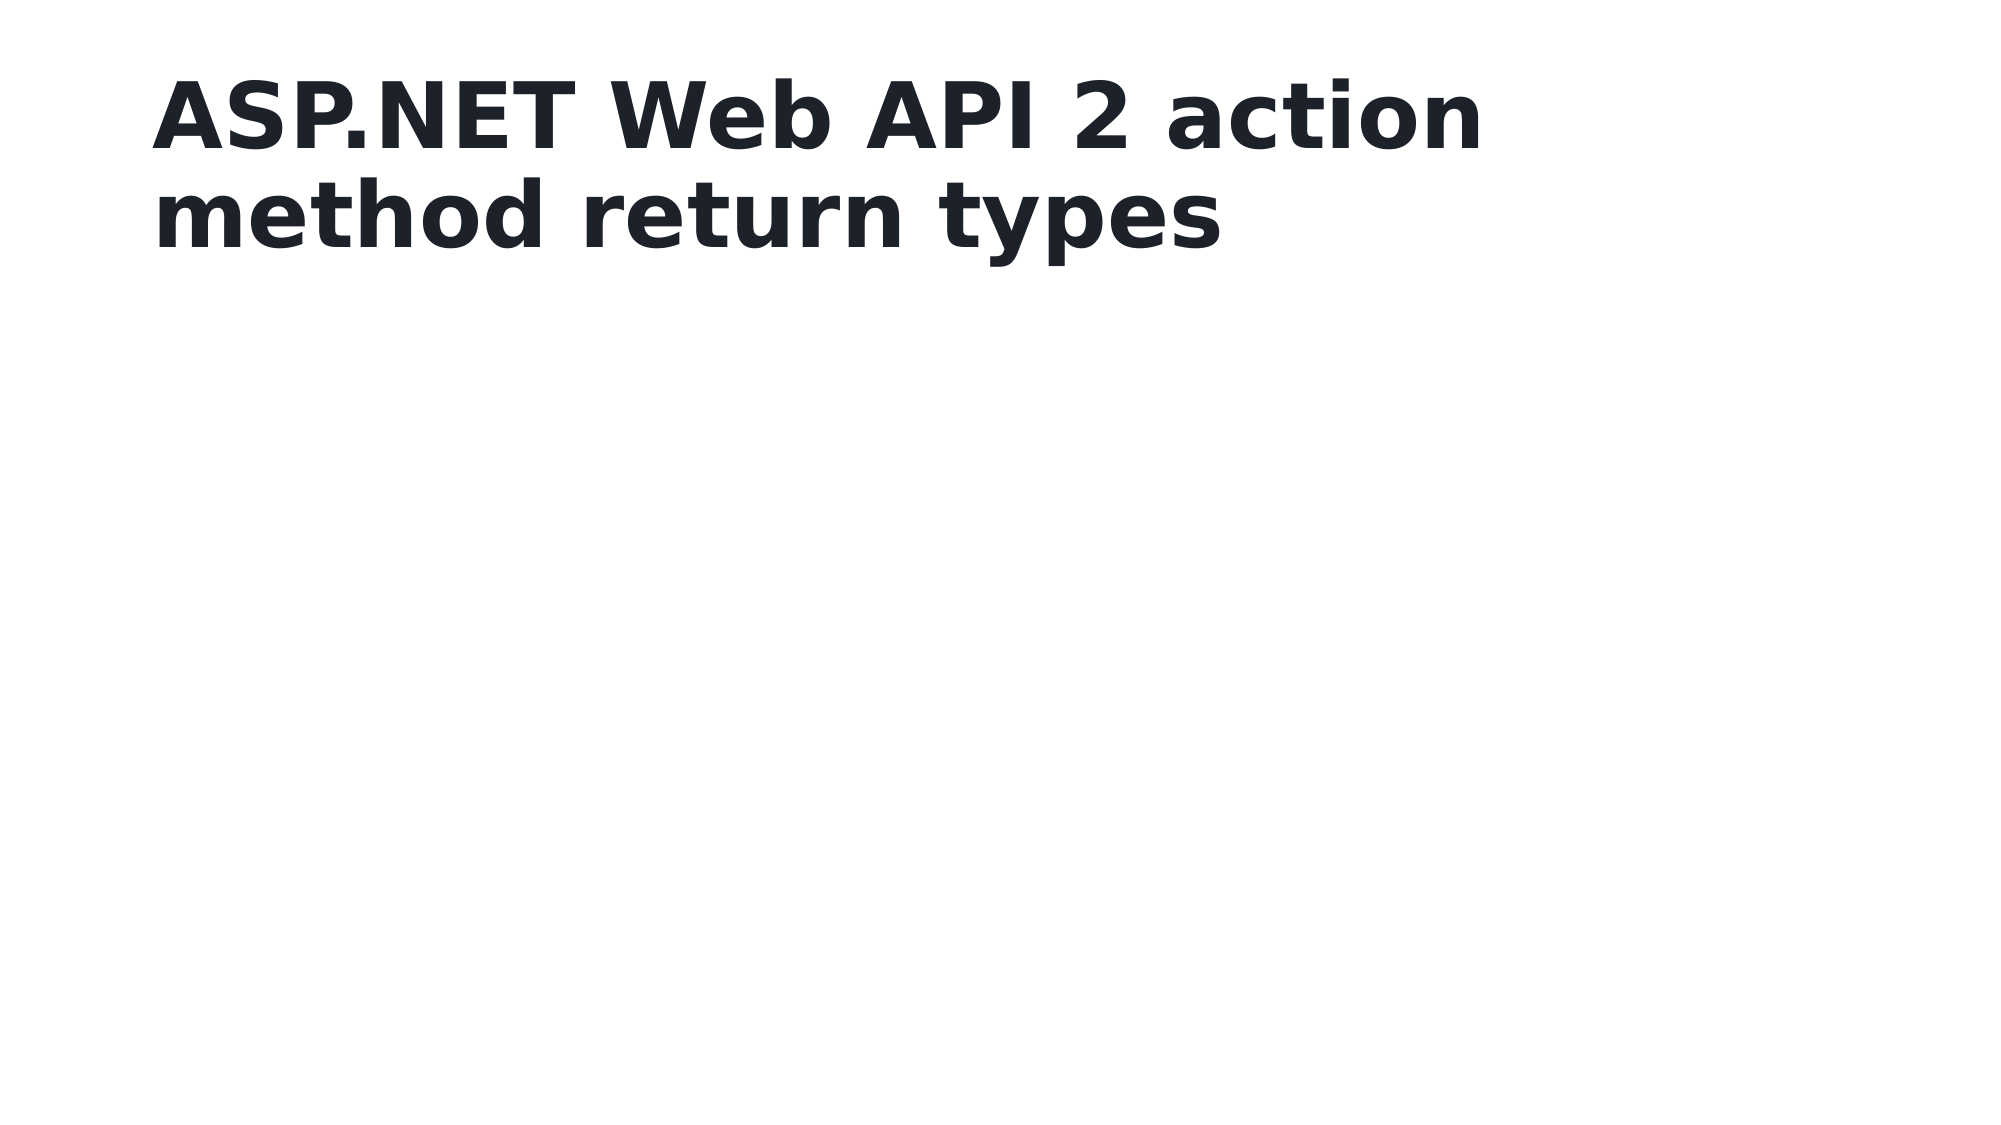

# ASP.NET Web API 2 action method return types